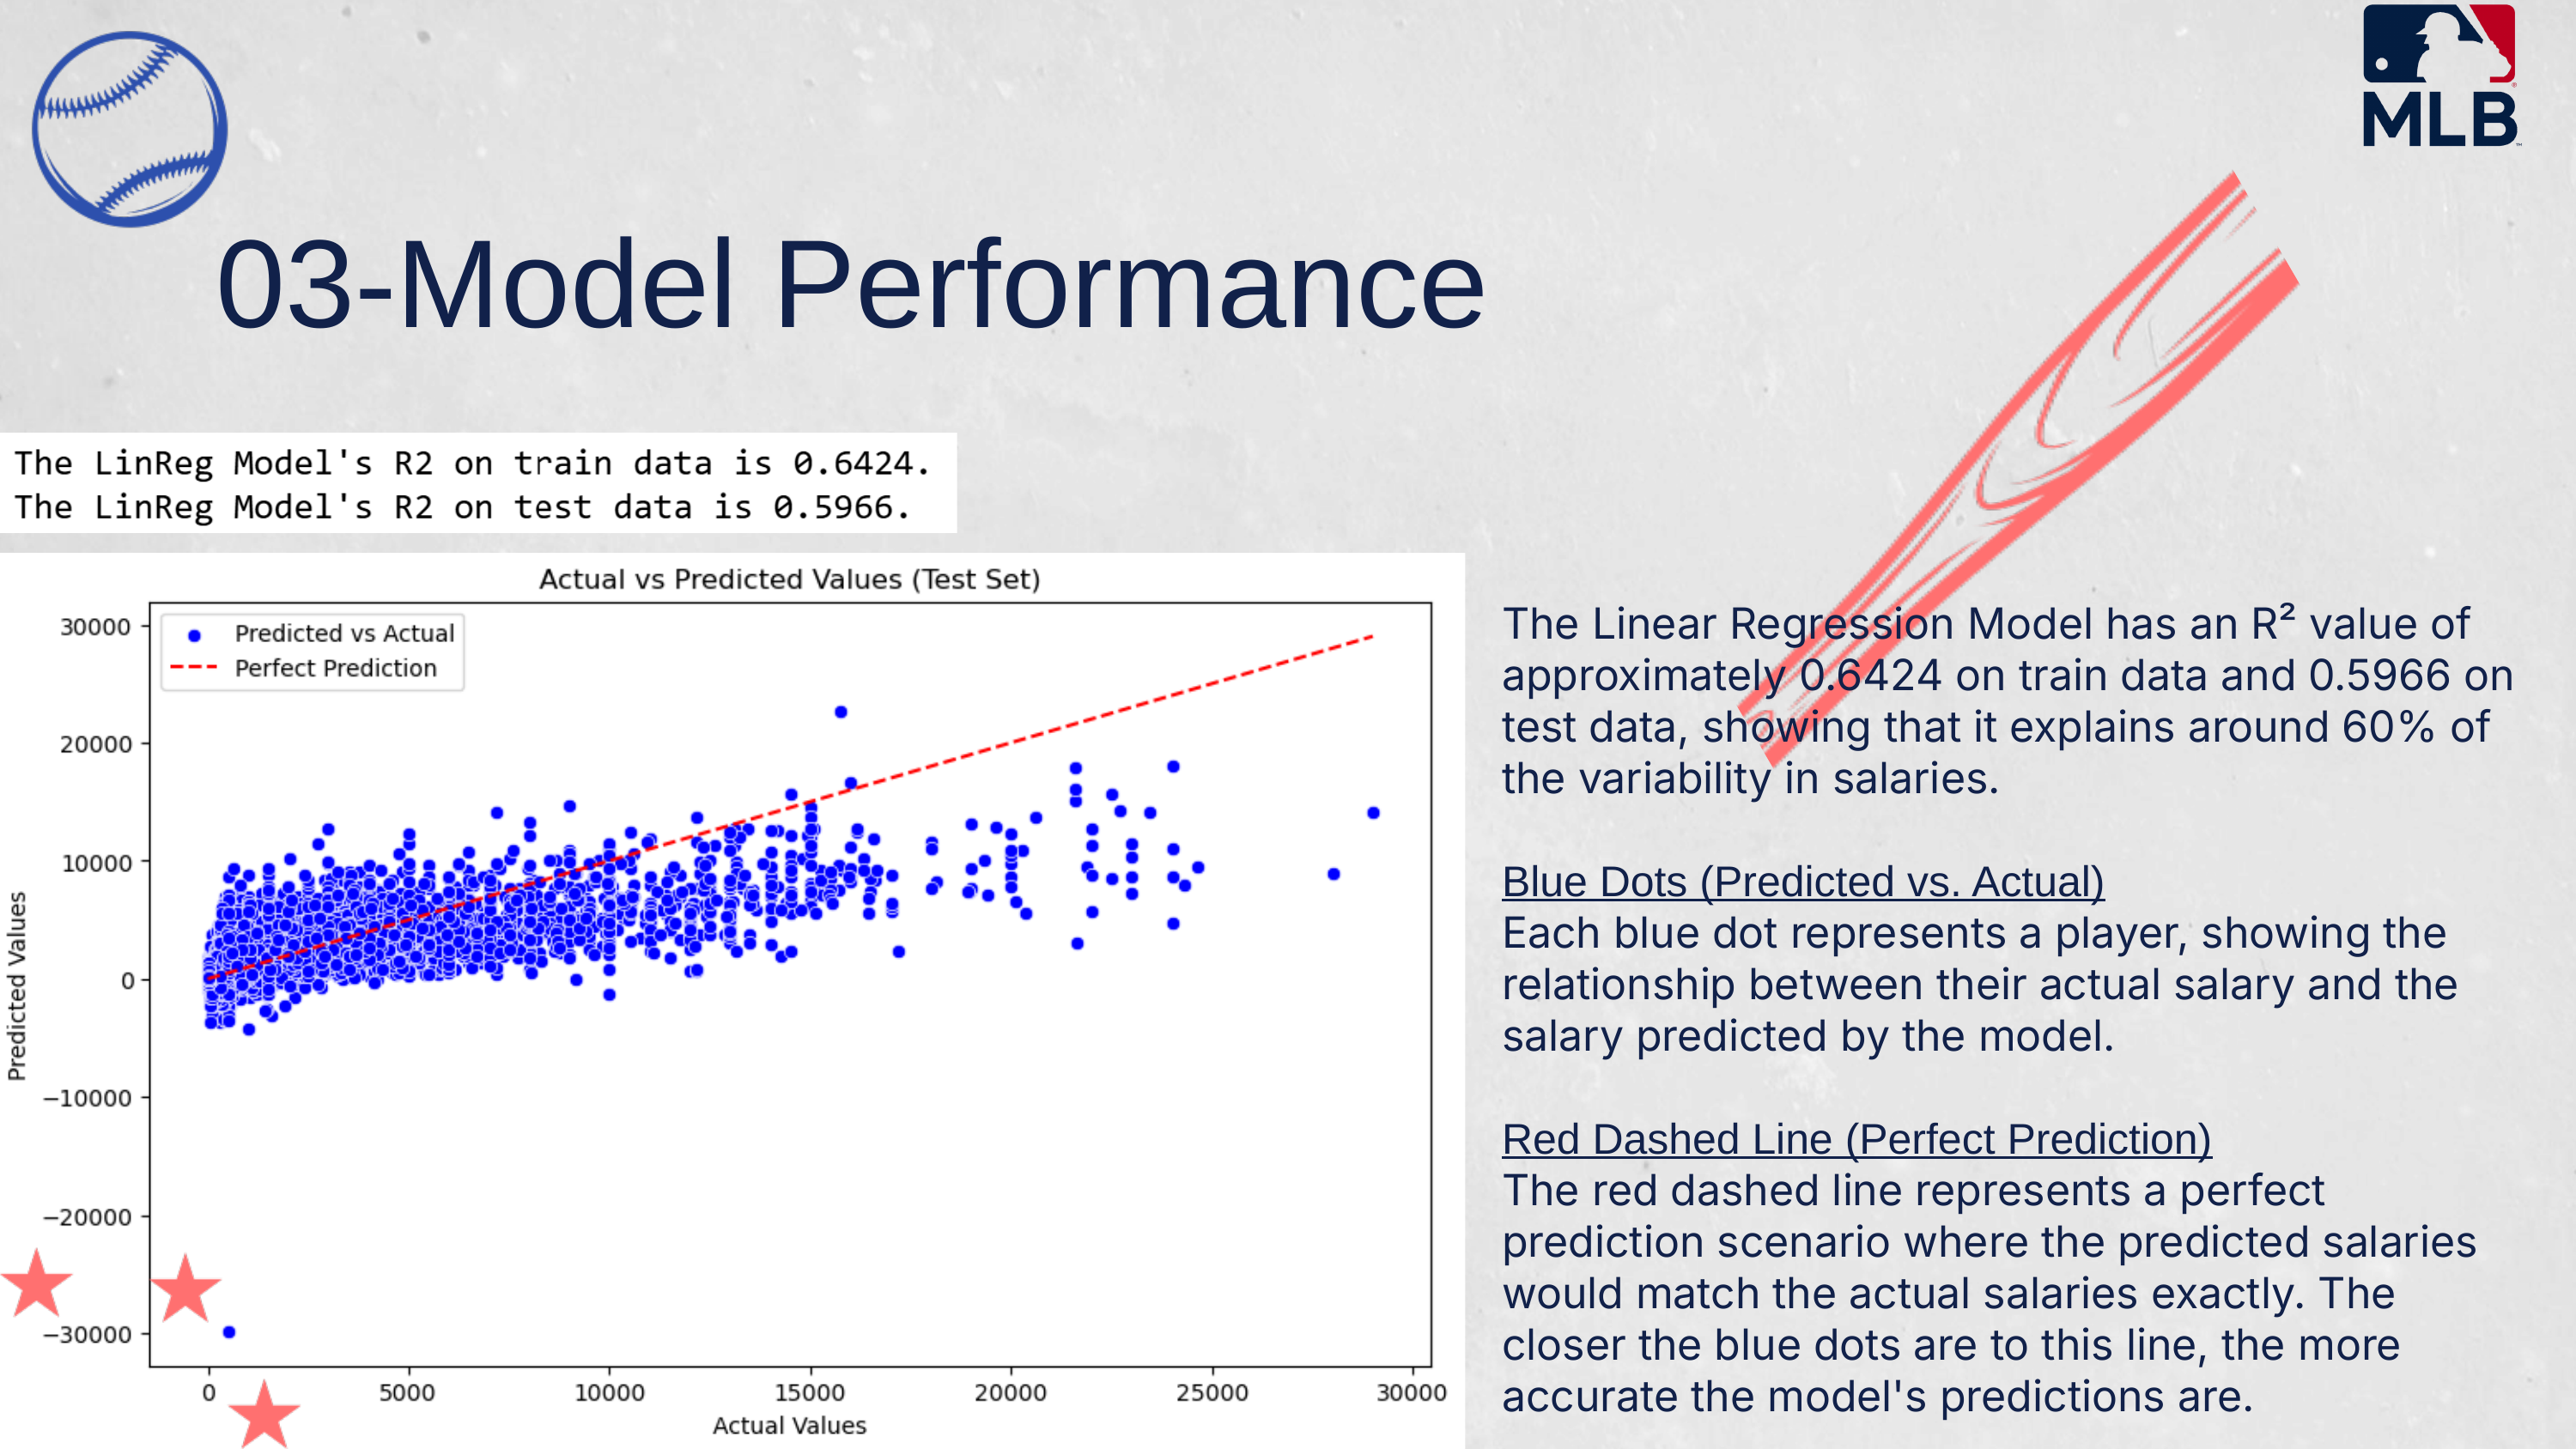

03-Model Performance

The Linear Regression Model has an R² value of approximately 0.6424 on train data and 0.5966 on test data, showing that it explains around 60% of the variability in salaries.

Blue Dots (Predicted vs. Actual)
Each blue dot represents a player, showing the relationship between their actual salary and the salary predicted by the model.

Red Dashed Line (Perfect Prediction)
The red dashed line represents a perfect prediction scenario where the predicted salaries would match the actual salaries exactly. The closer the blue dots are to this line, the more accurate the model's predictions are.